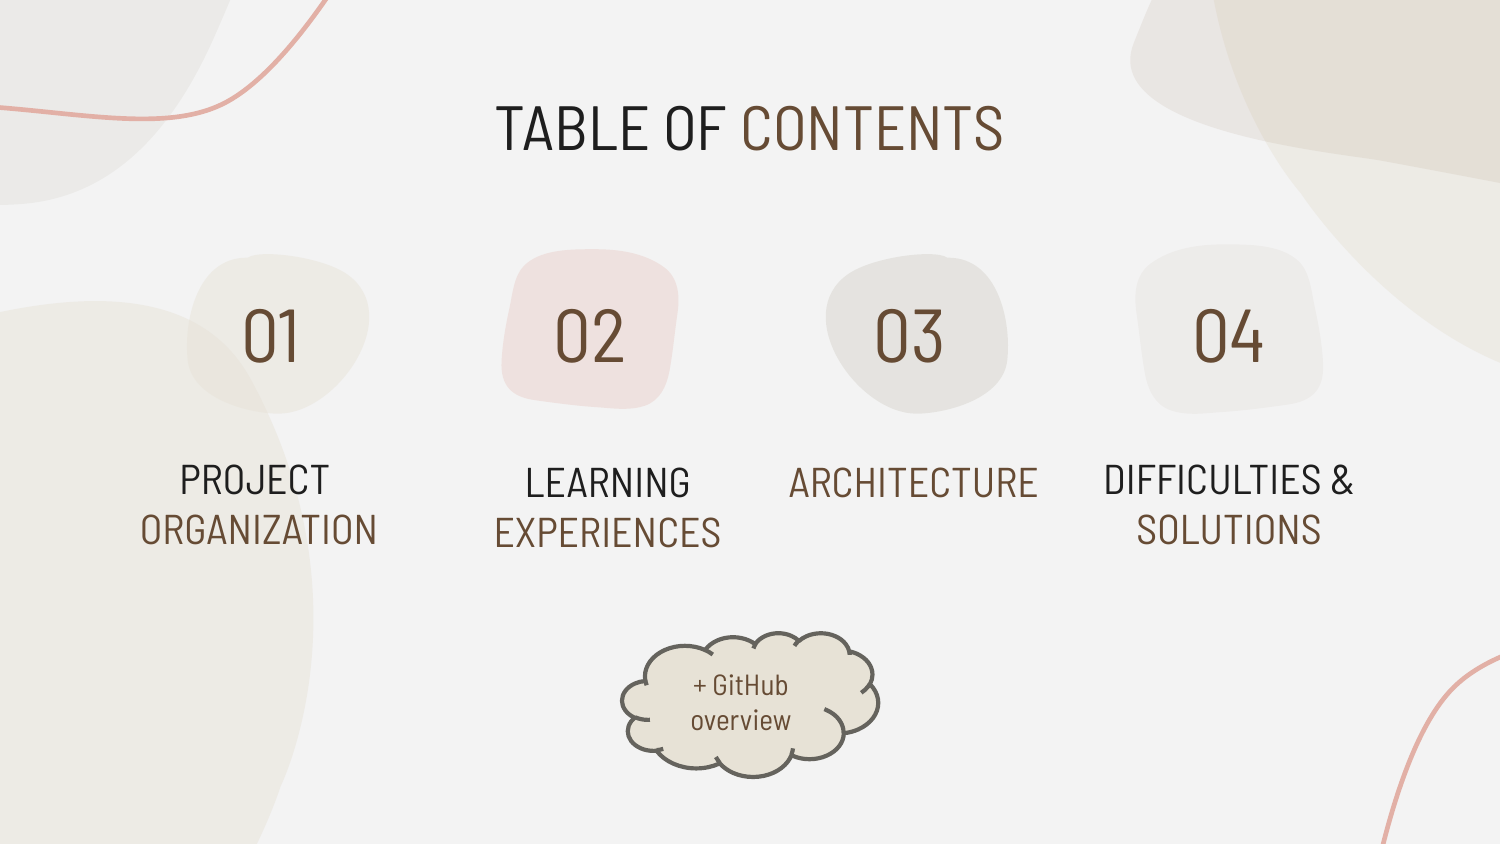

TABLE OF CONTENTS
01
02
03
04
DIFFICULTIES & SOLUTIONS
# PROJECT ORGANIZATION
LEARNING EXPERIENCES
 ARCHITECTURE
+ GitHub overview